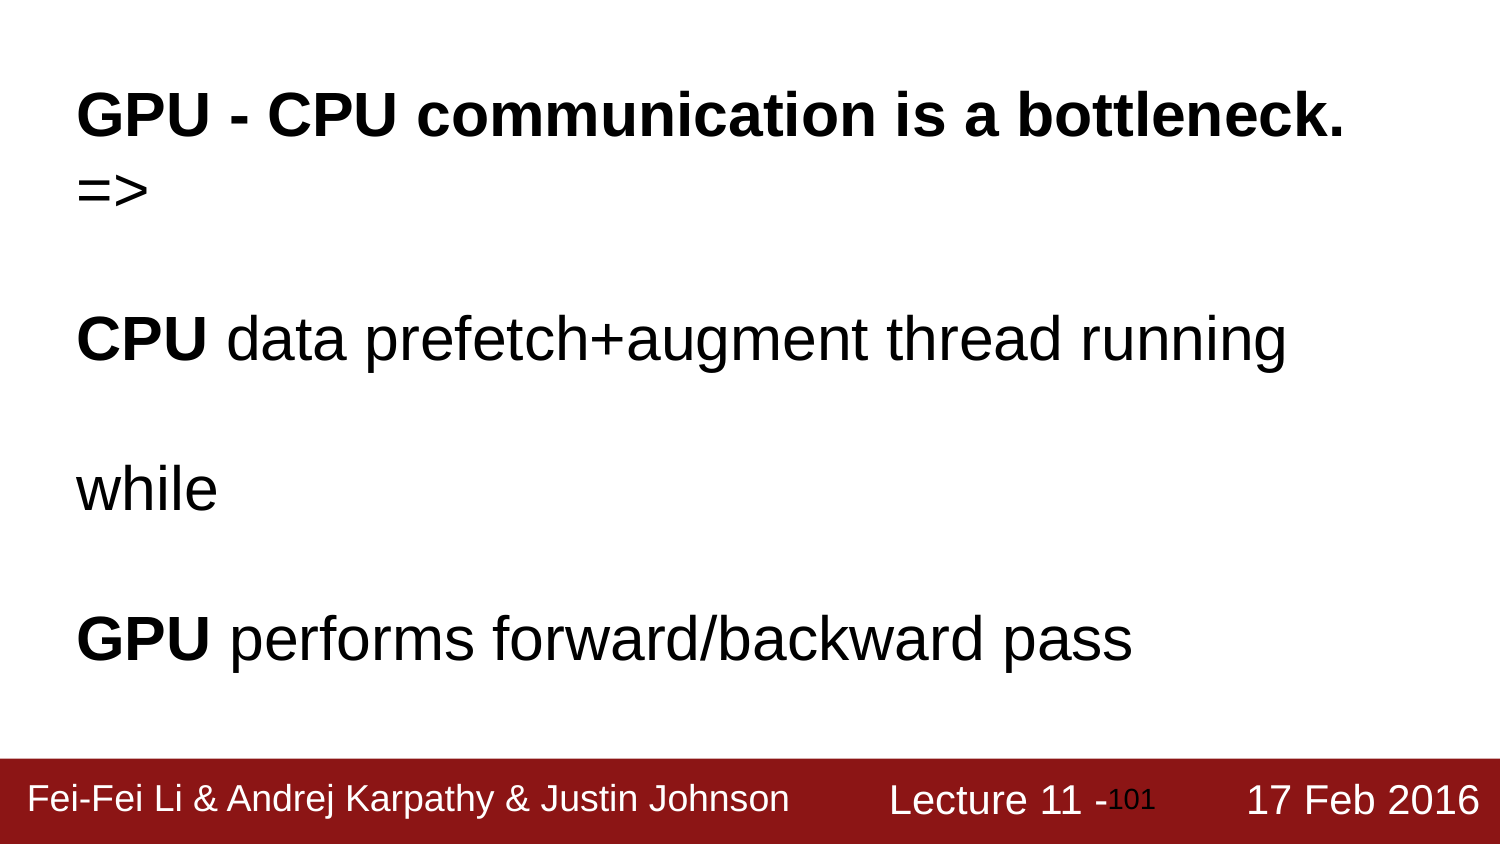

GPU - CPU communication is a bottleneck.
=>

CPU data prefetch+augment thread running

while

GPU performs forward/backward pass
101